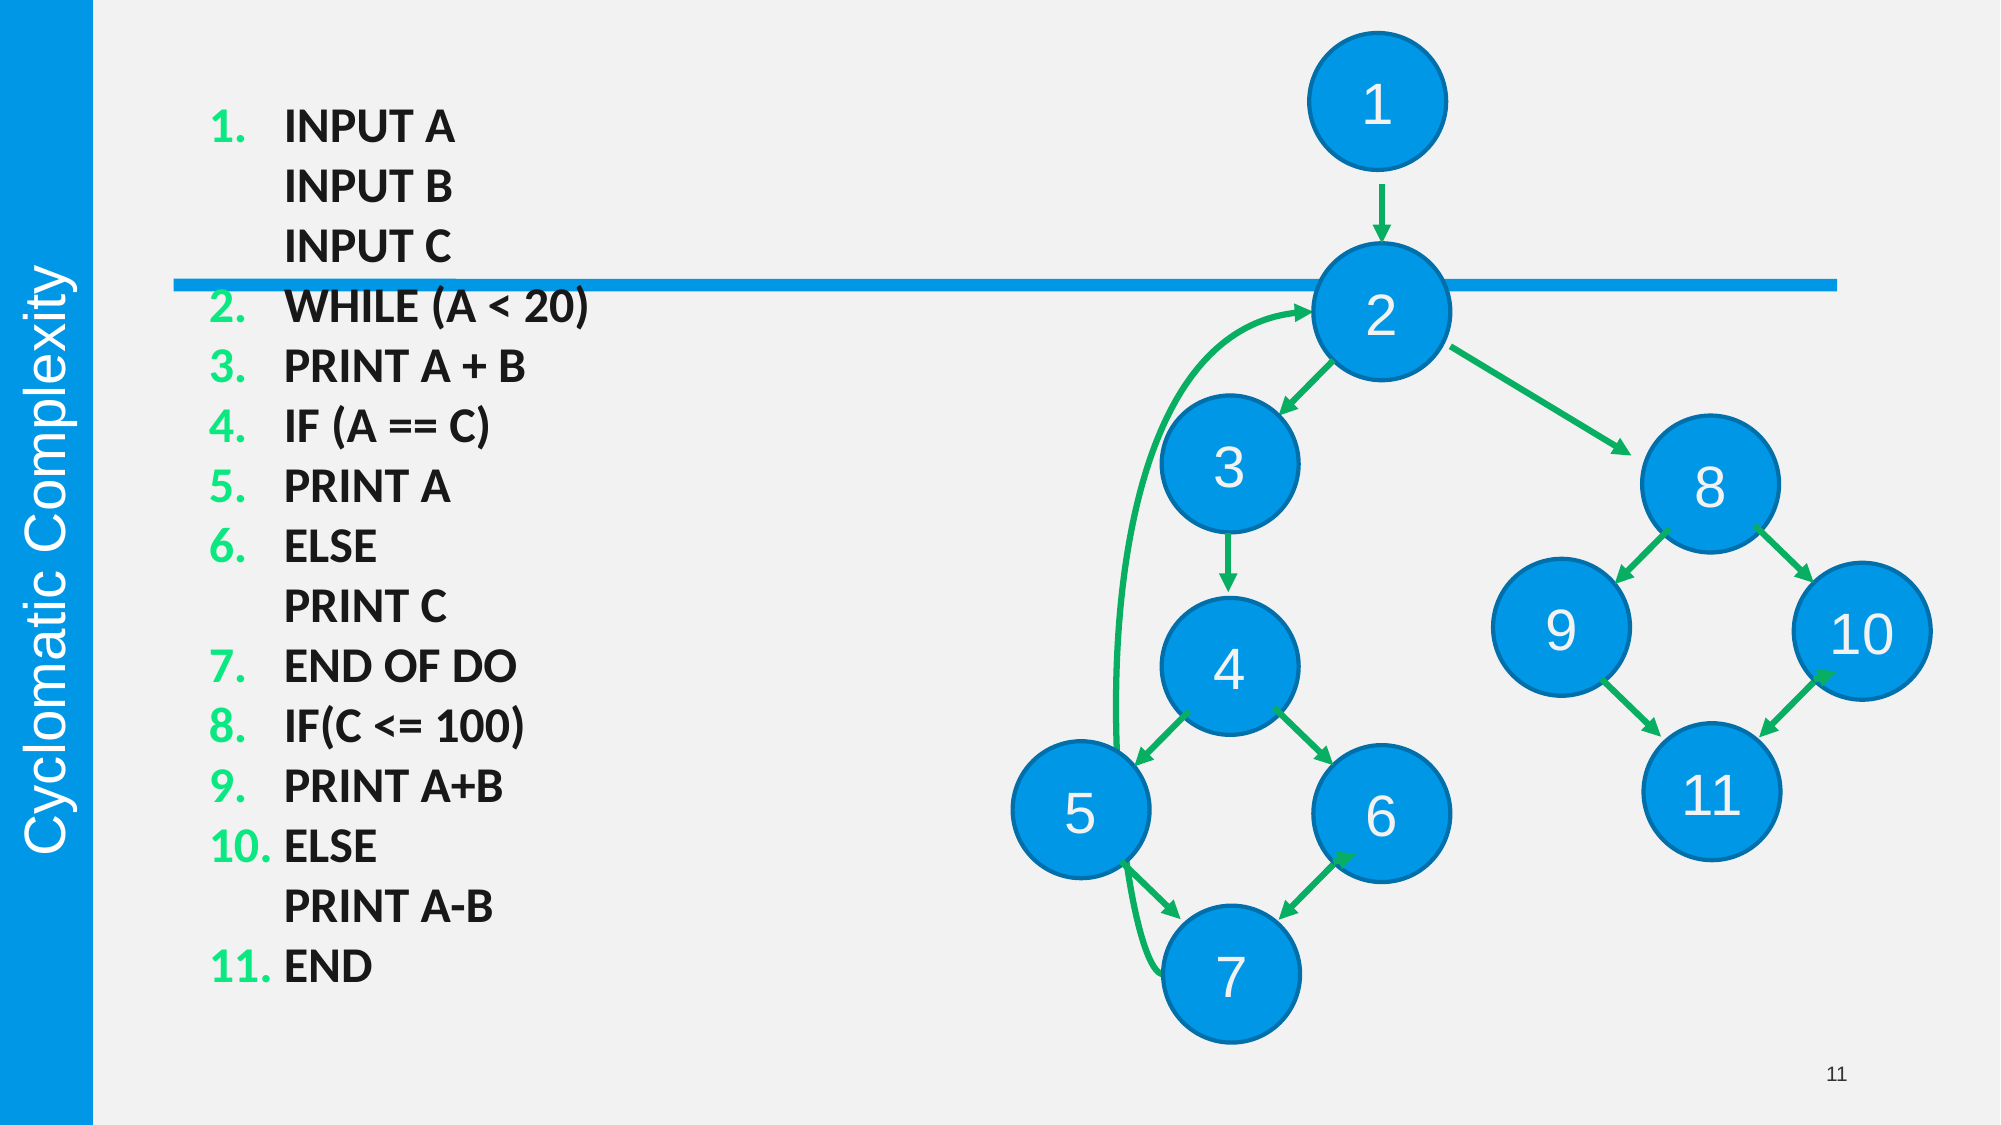

1
2
3
8
9
10
4
11
5
6
7
INPUT A
INPUT B
INPUT C
WHILE (A < 20)
PRINT A + B
IF (A == C)
PRINT A
ELSE
PRINT C
END OF DO
IF(C <= 100)
PRINT A+B
ELSE
PRINT A-B
END
Cyclomatic Complexity
11